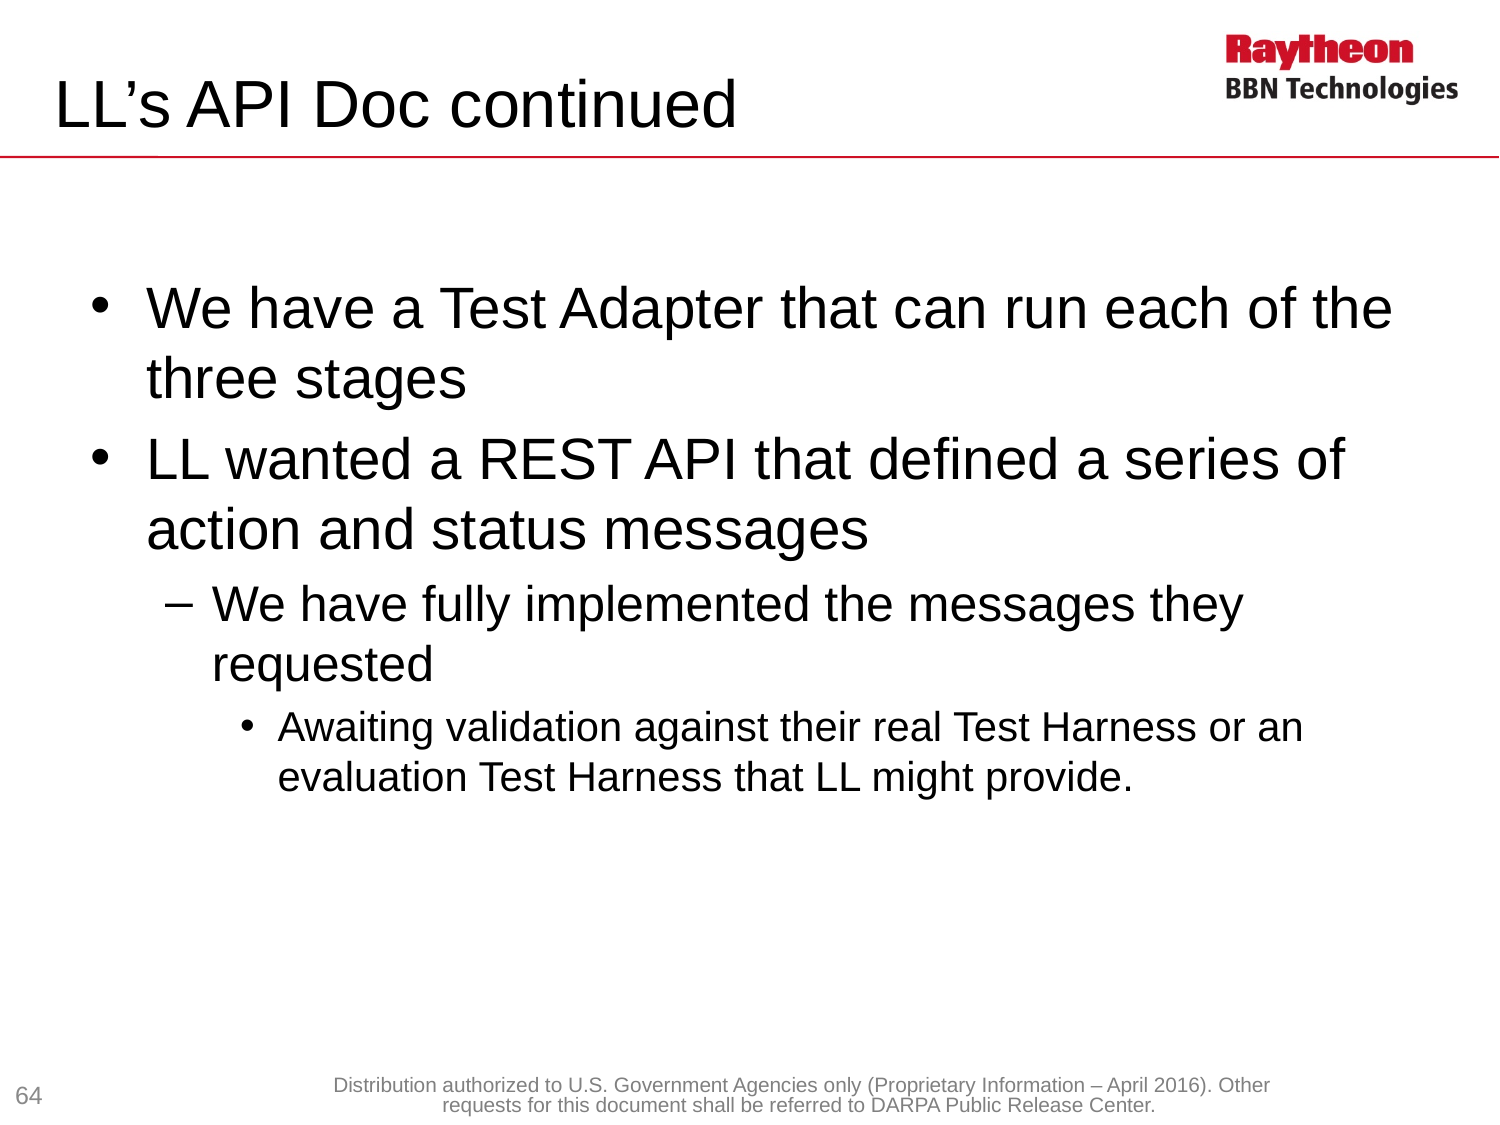

# LL’s API Doc continued
We have a Test Adapter that can run each of the three stages
LL wanted a REST API that defined a series of action and status messages
We have fully implemented the messages they requested
Awaiting validation against their real Test Harness or an evaluation Test Harness that LL might provide.

64